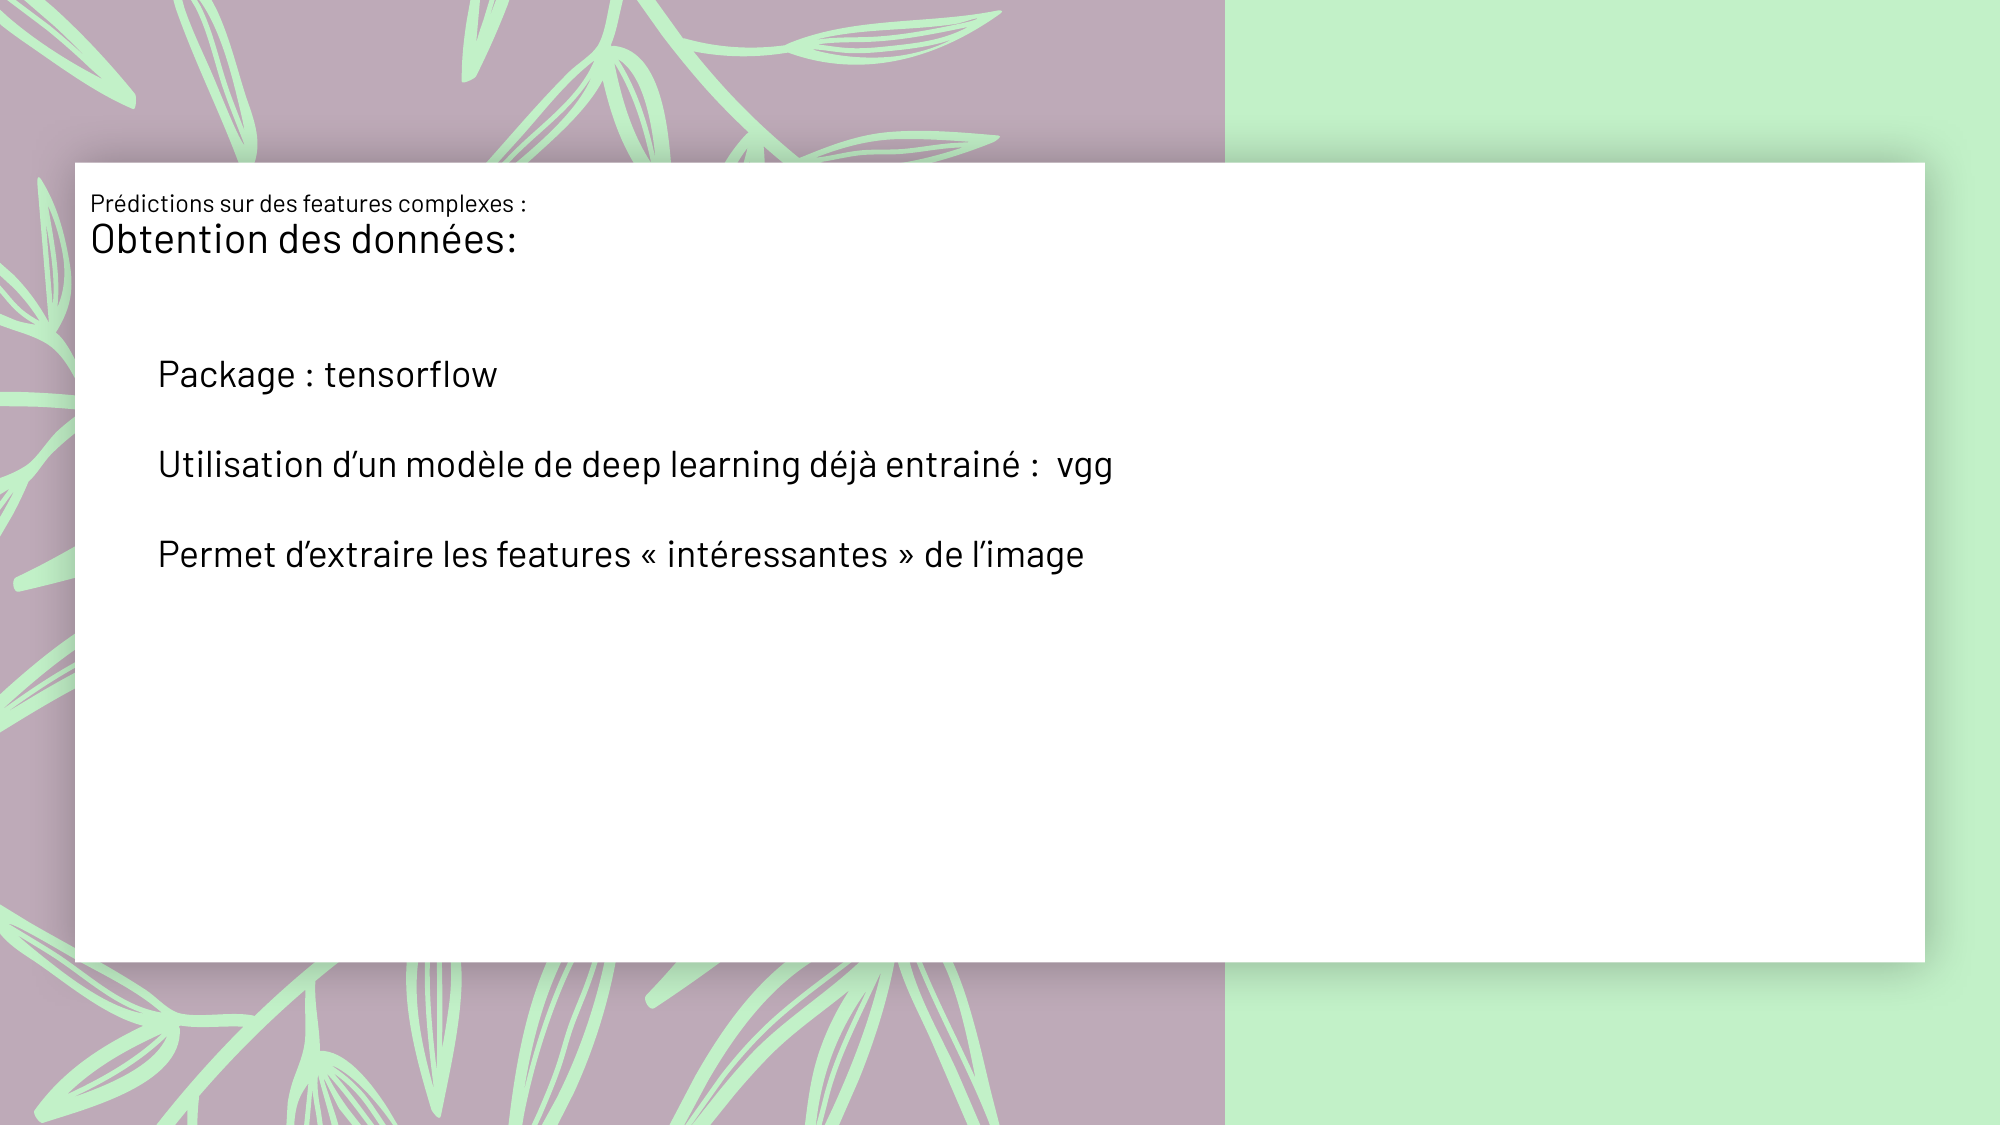

# Prédictions sur des features complexes : Obtention des données:

Package : tensorflow

Utilisation d’un modèle de deep learning déjà entrainé :  vgg

Permet d’extraire les features « intéressantes » de l’image